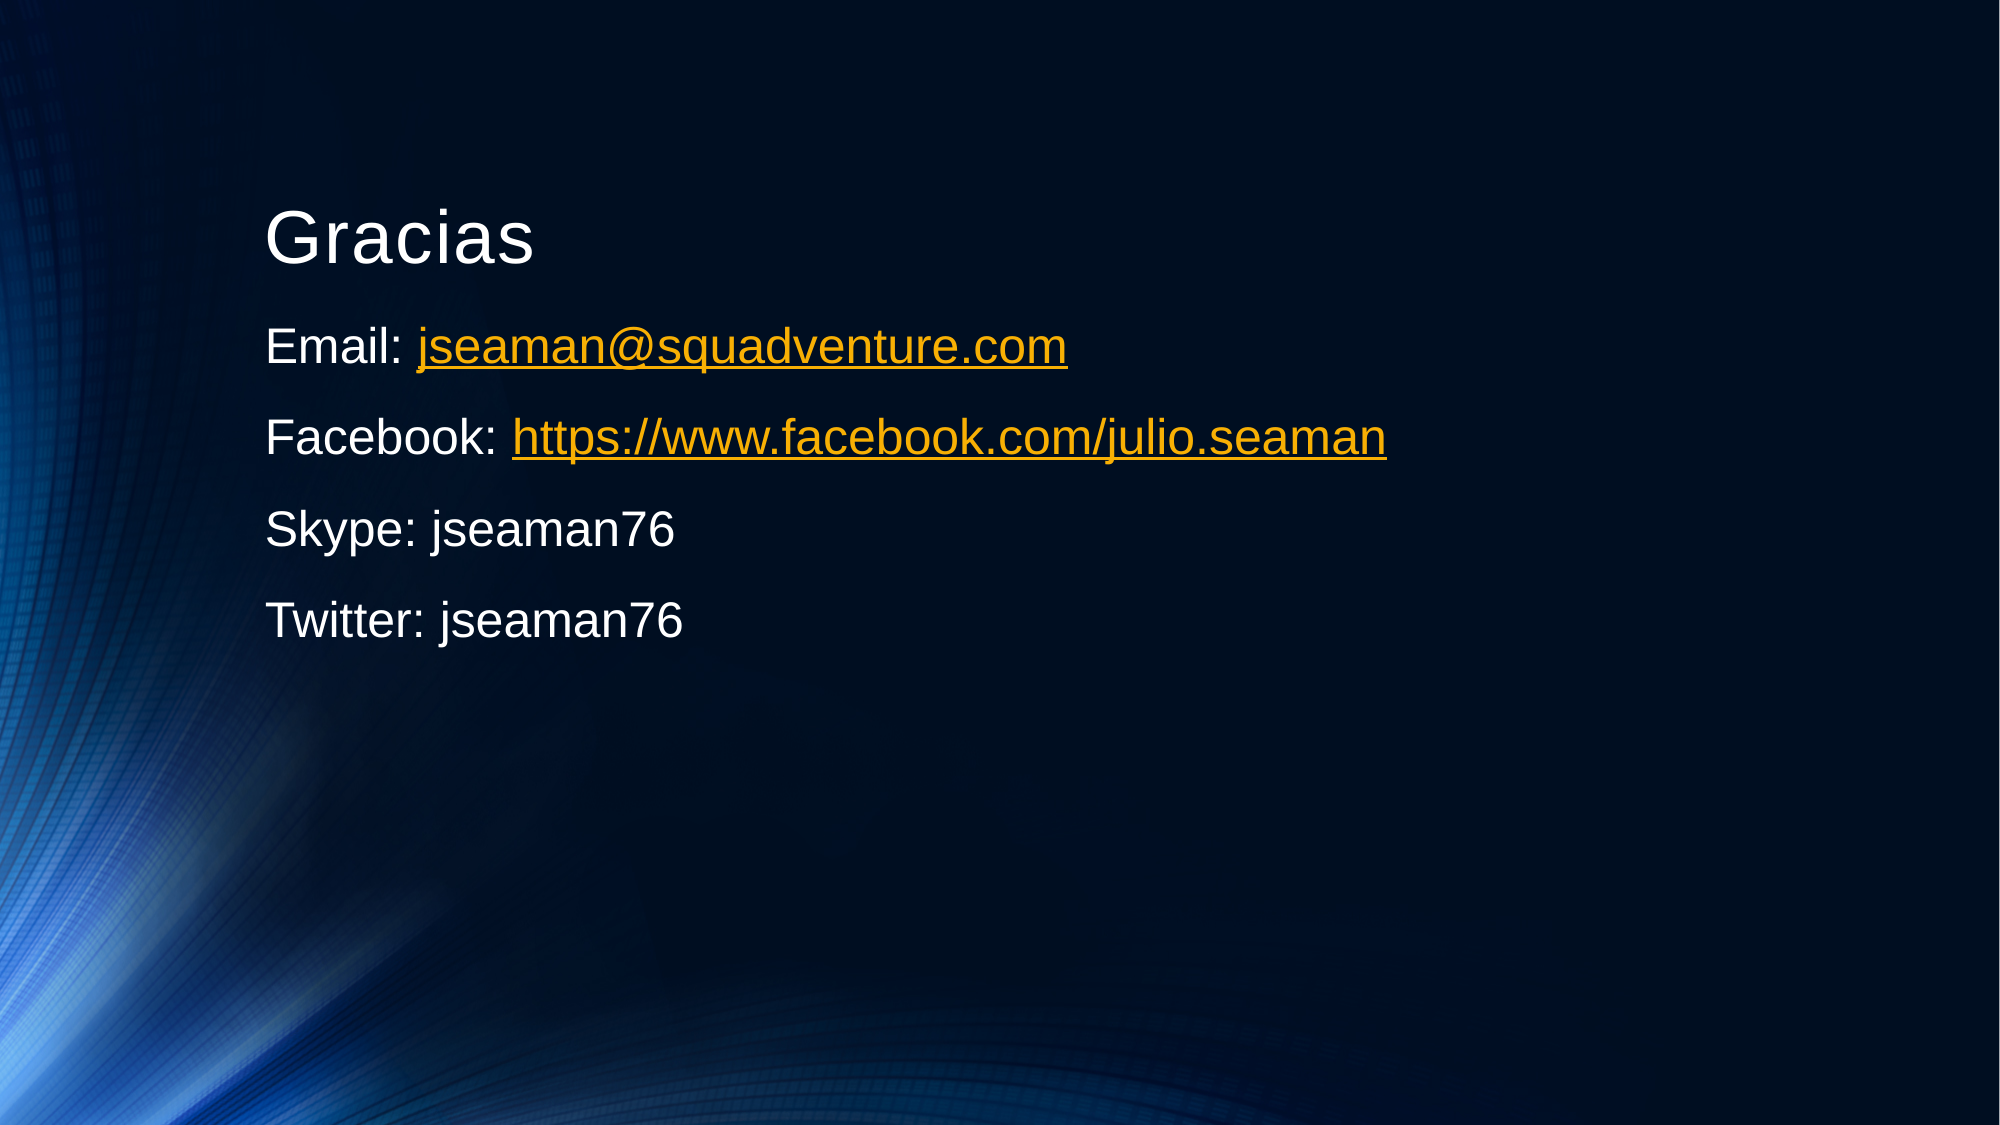

# Gracias
Email: jseaman@squadventure.com
Facebook: https://www.facebook.com/julio.seaman
Skype: jseaman76
Twitter: jseaman76